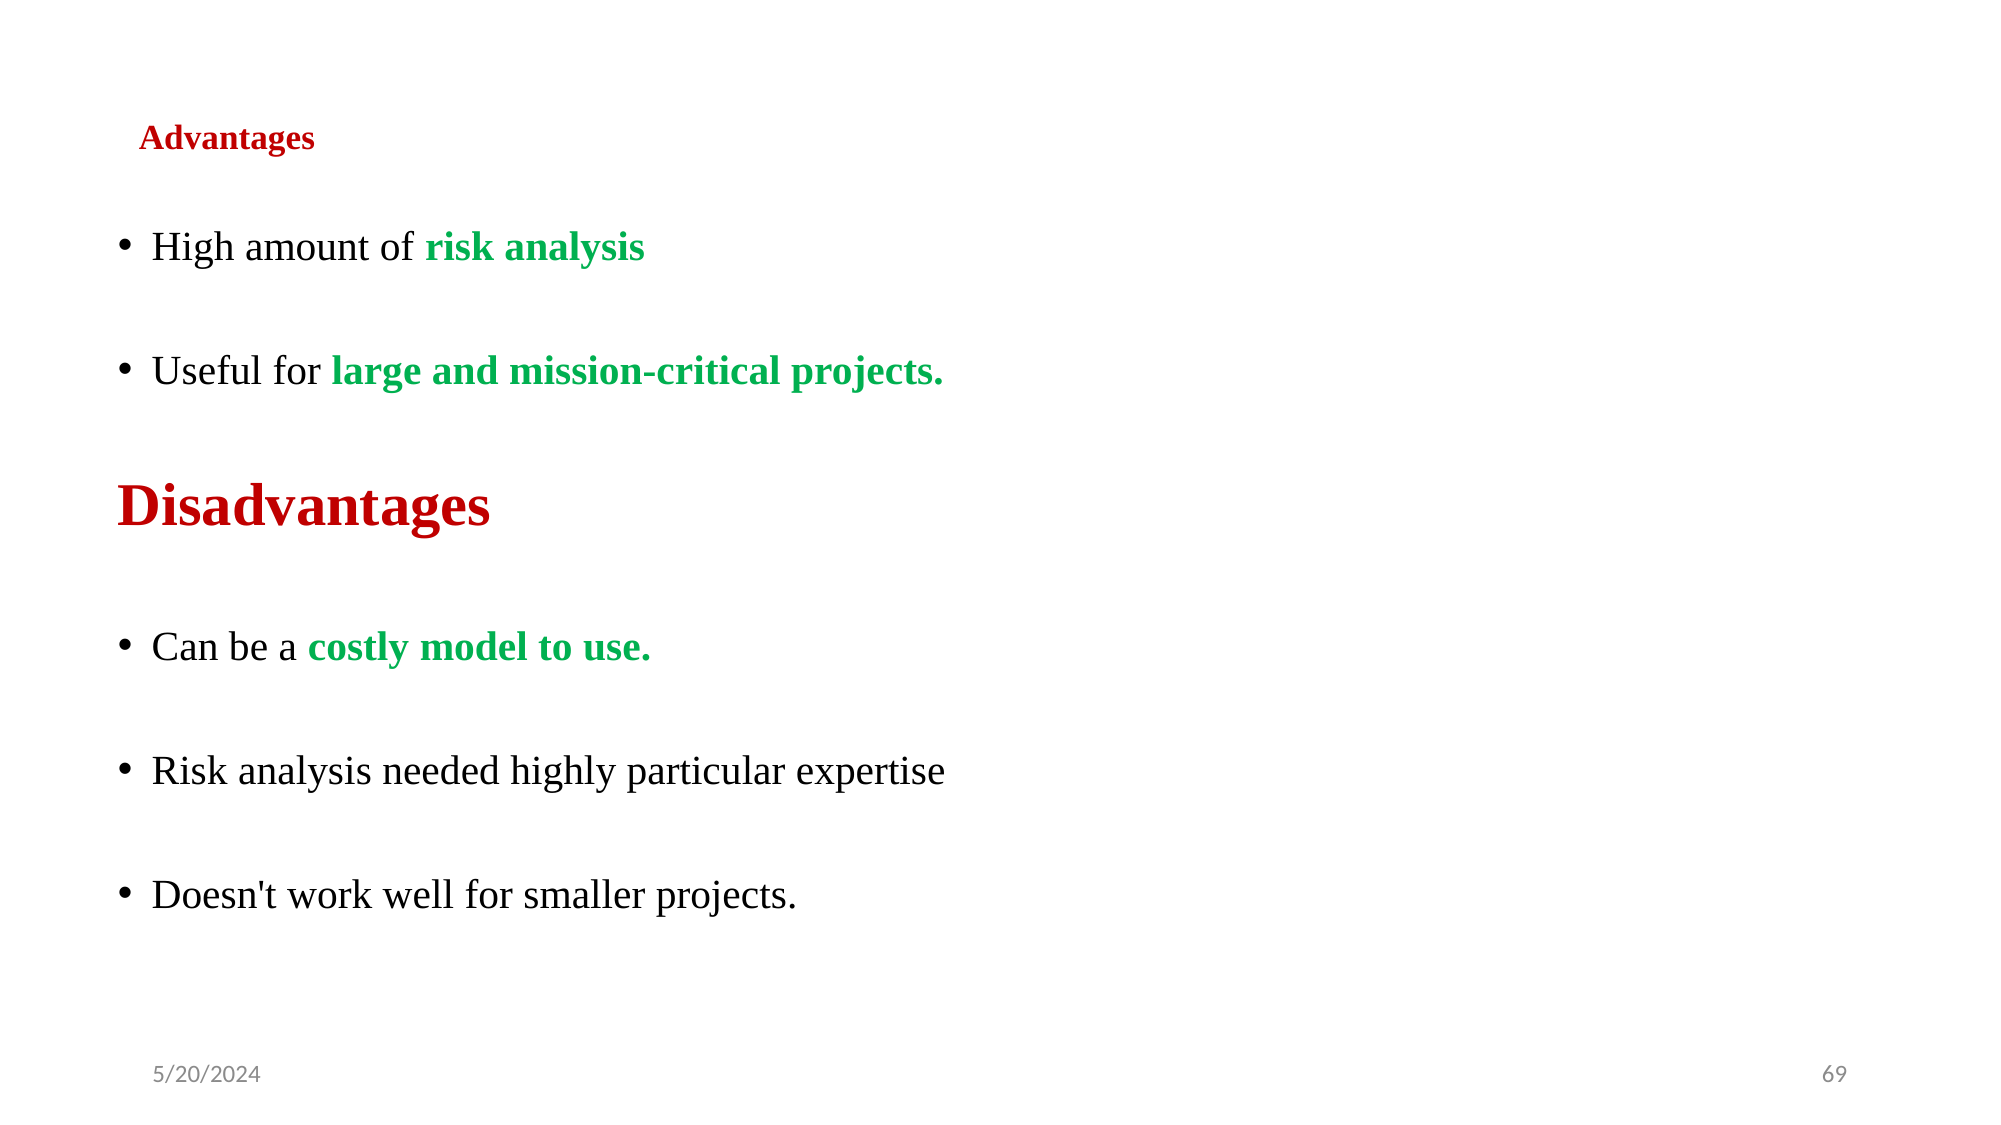

# Advantages
High amount of risk analysis

Useful for large and mission-critical projects.

Disadvantages

Can be a costly model to use.

Risk analysis needed highly particular expertise

Doesn't work well for smaller projects.

5/20/2024
69